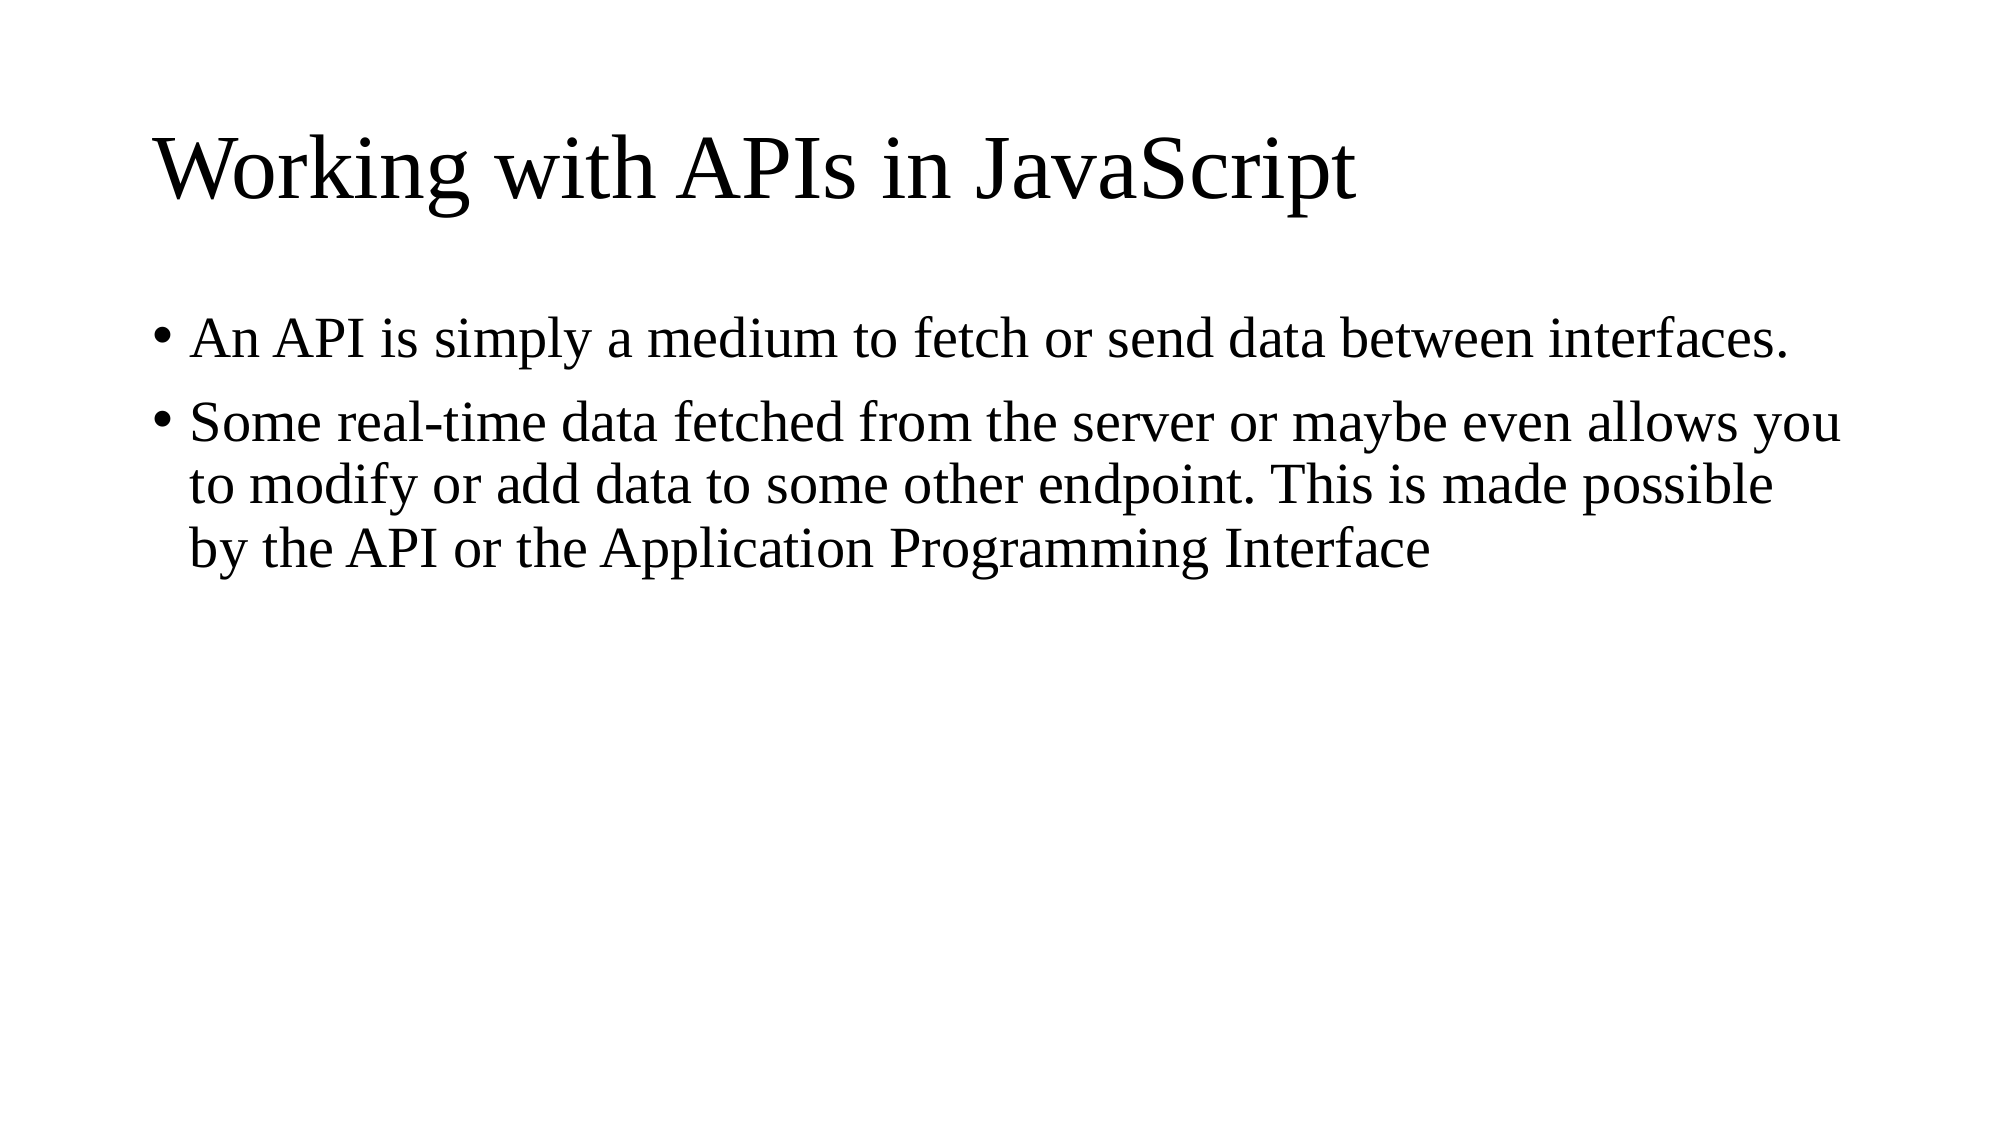

# Working with APIs in JavaScript
An API is simply a medium to fetch or send data between interfaces.
Some real-time data fetched from the server or maybe even allows you to modify or add data to some other endpoint. This is made possible by the API or the Application Programming Interface